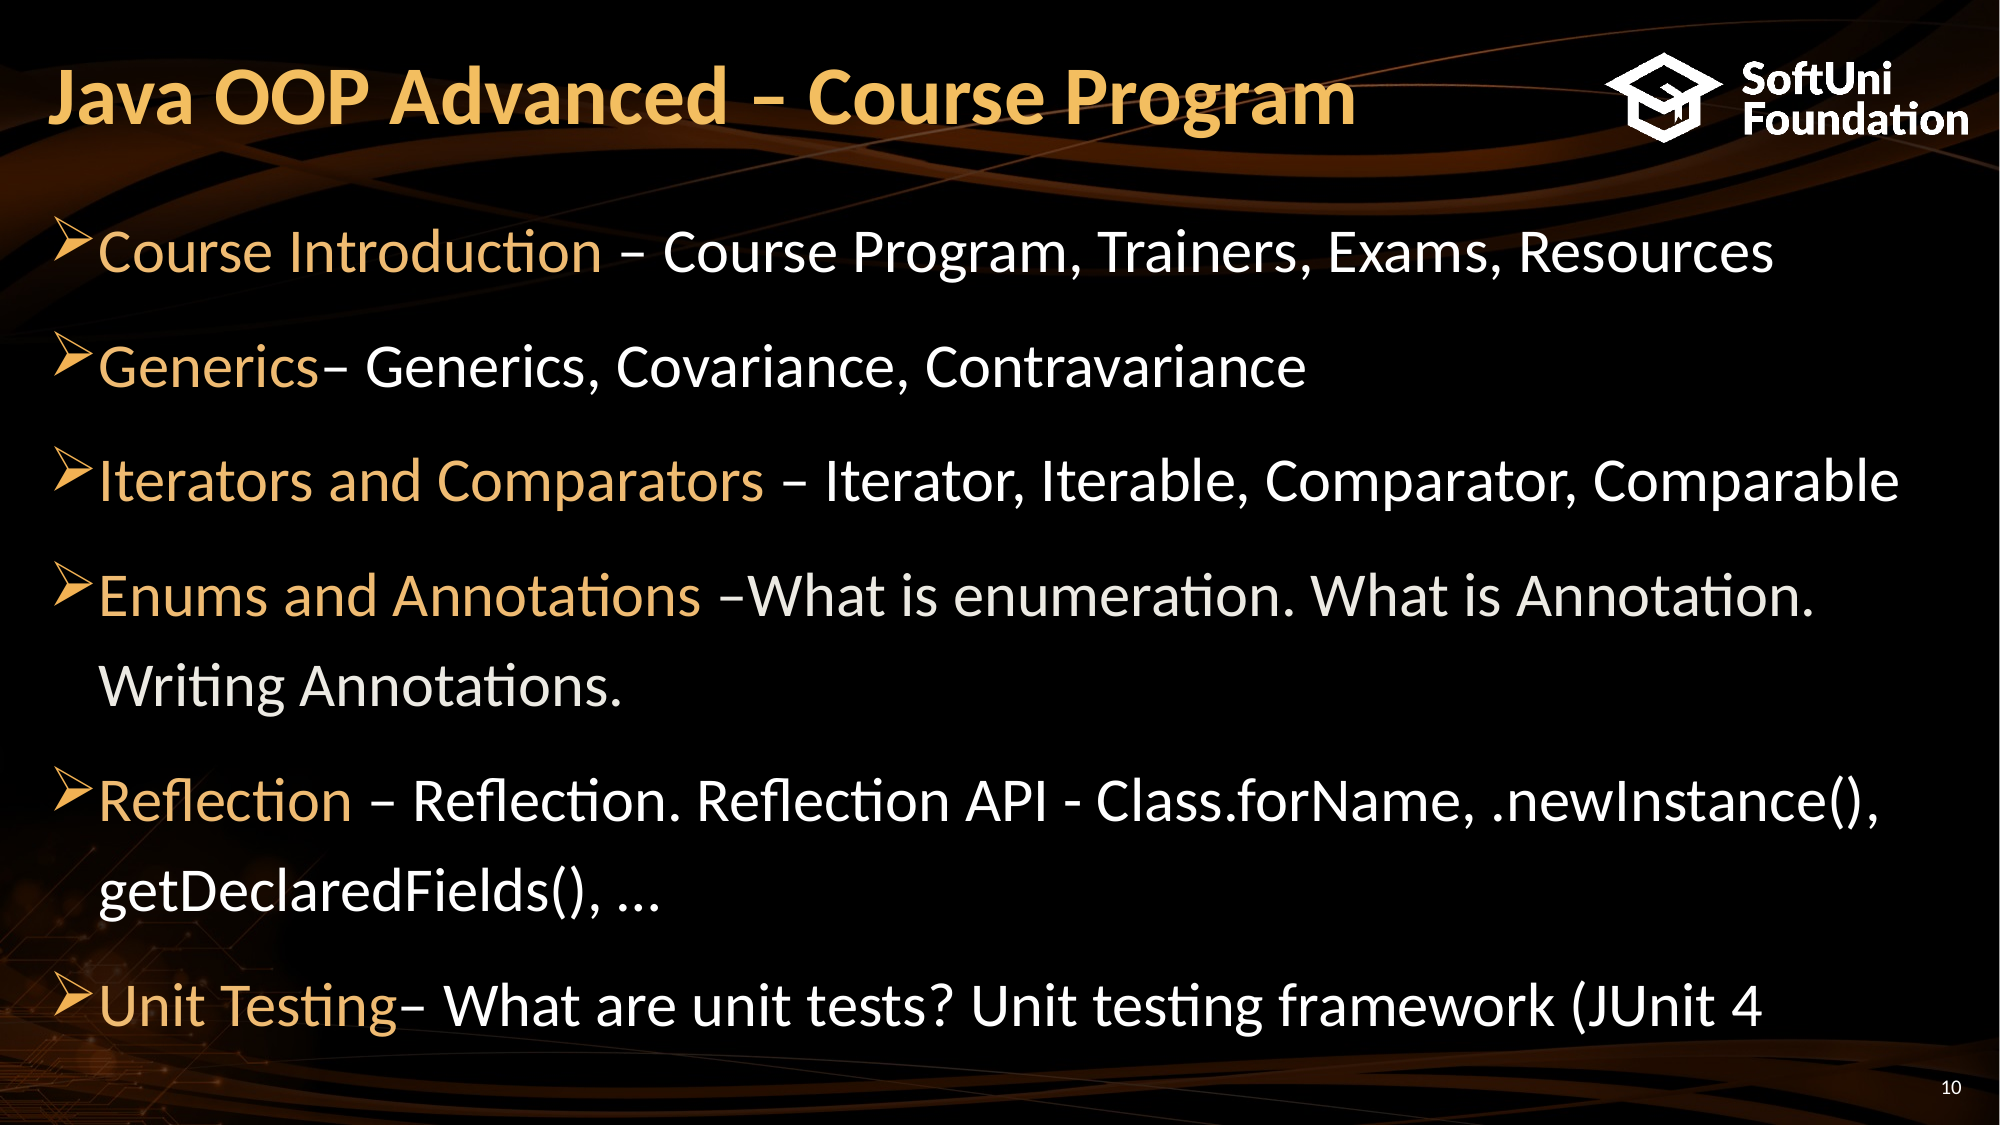

Java OOP Advanced – Course Program
Course Introduction – Course Program, Trainers, Exams, Resources
Generics– Generics, Covariance, Contravariance
Iterators and Comparators – Iterator, Iterable, Comparator, Comparable
Enums and Annotations –What is enumeration. What is Annotation. Writing Annotations.
Reflection – Reflection. Reflection API - Class.forName, .newInstance(), getDeclaredFields(), …
Unit Testing– What are unit tests? Unit testing framework (JUnit 4
10